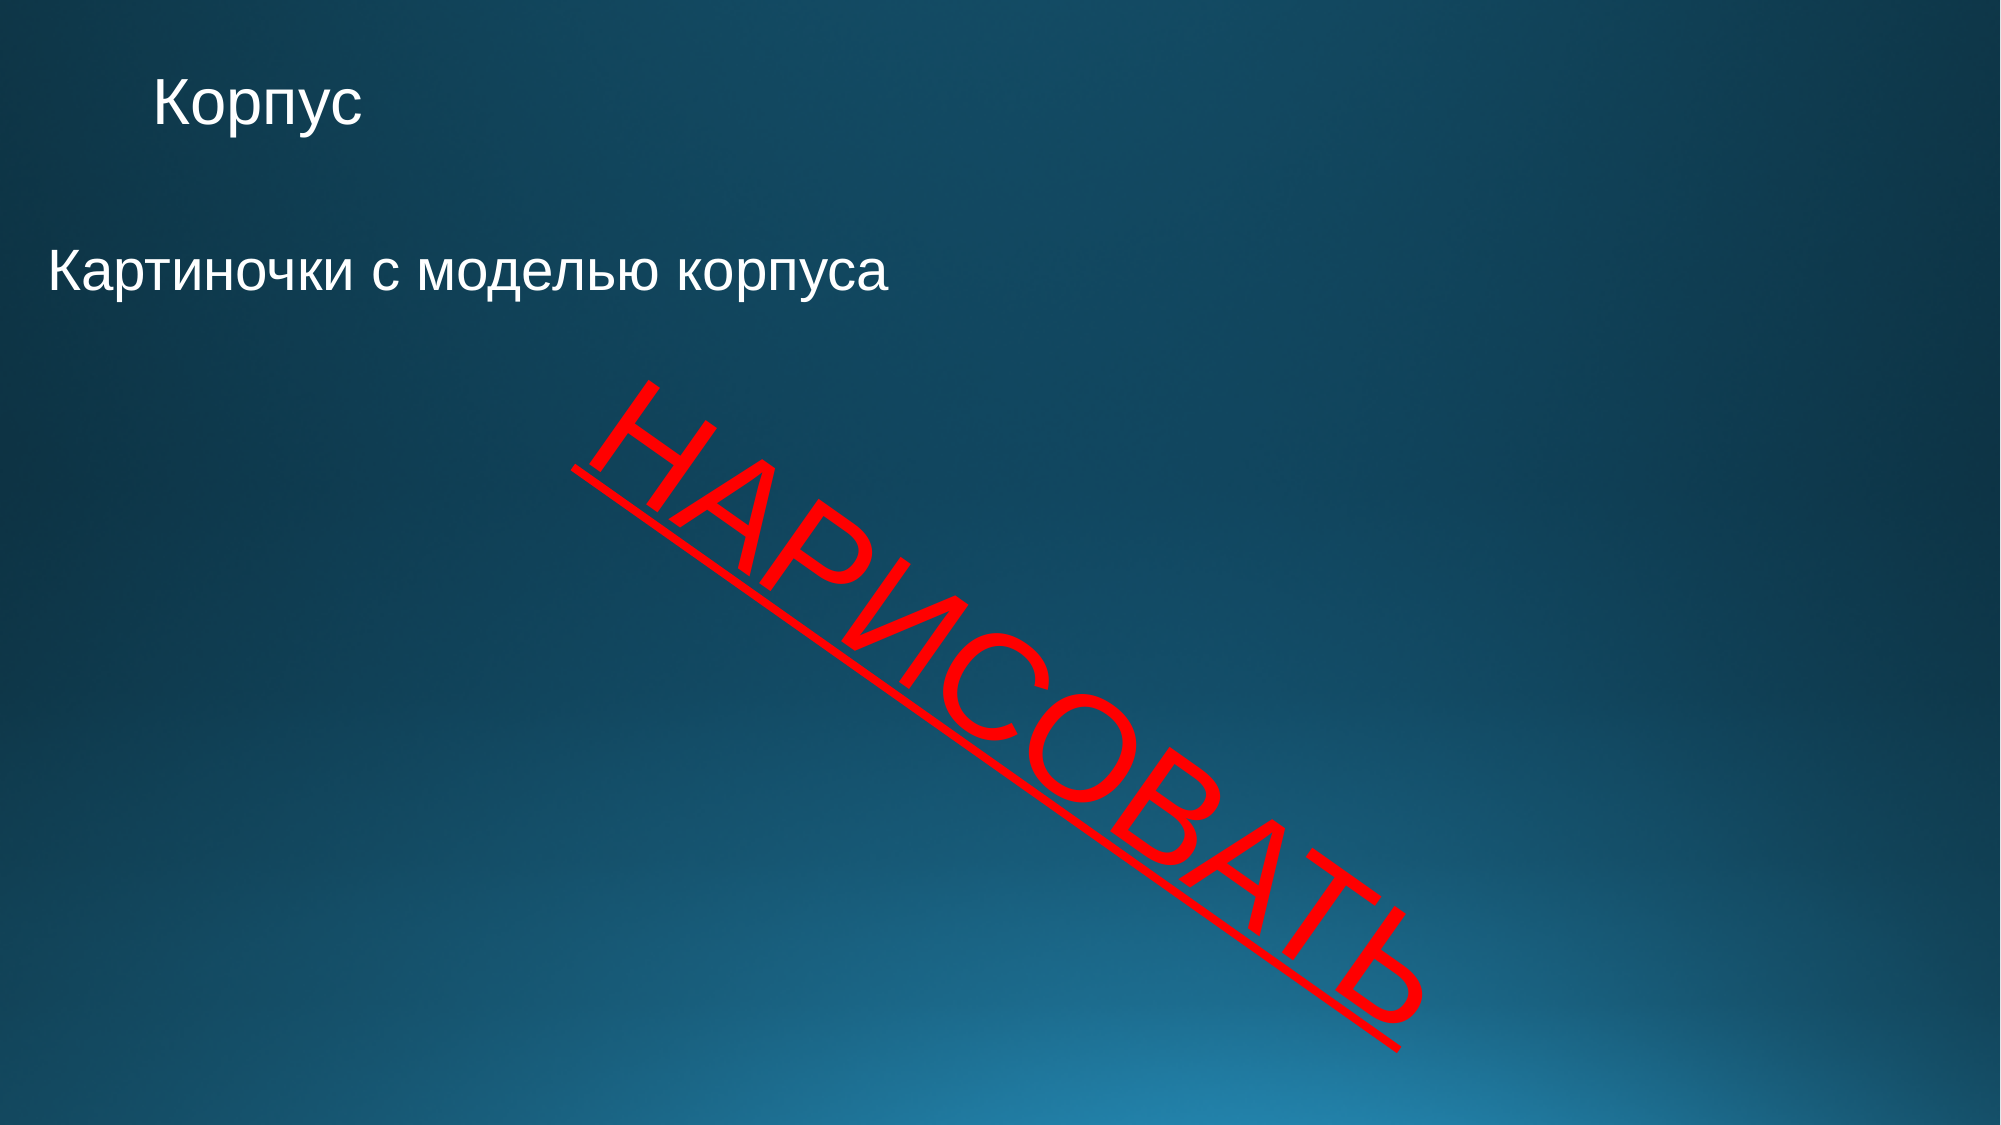

# Корпус
Картиночки с моделью корпуса
НАРИСОВАТЬ